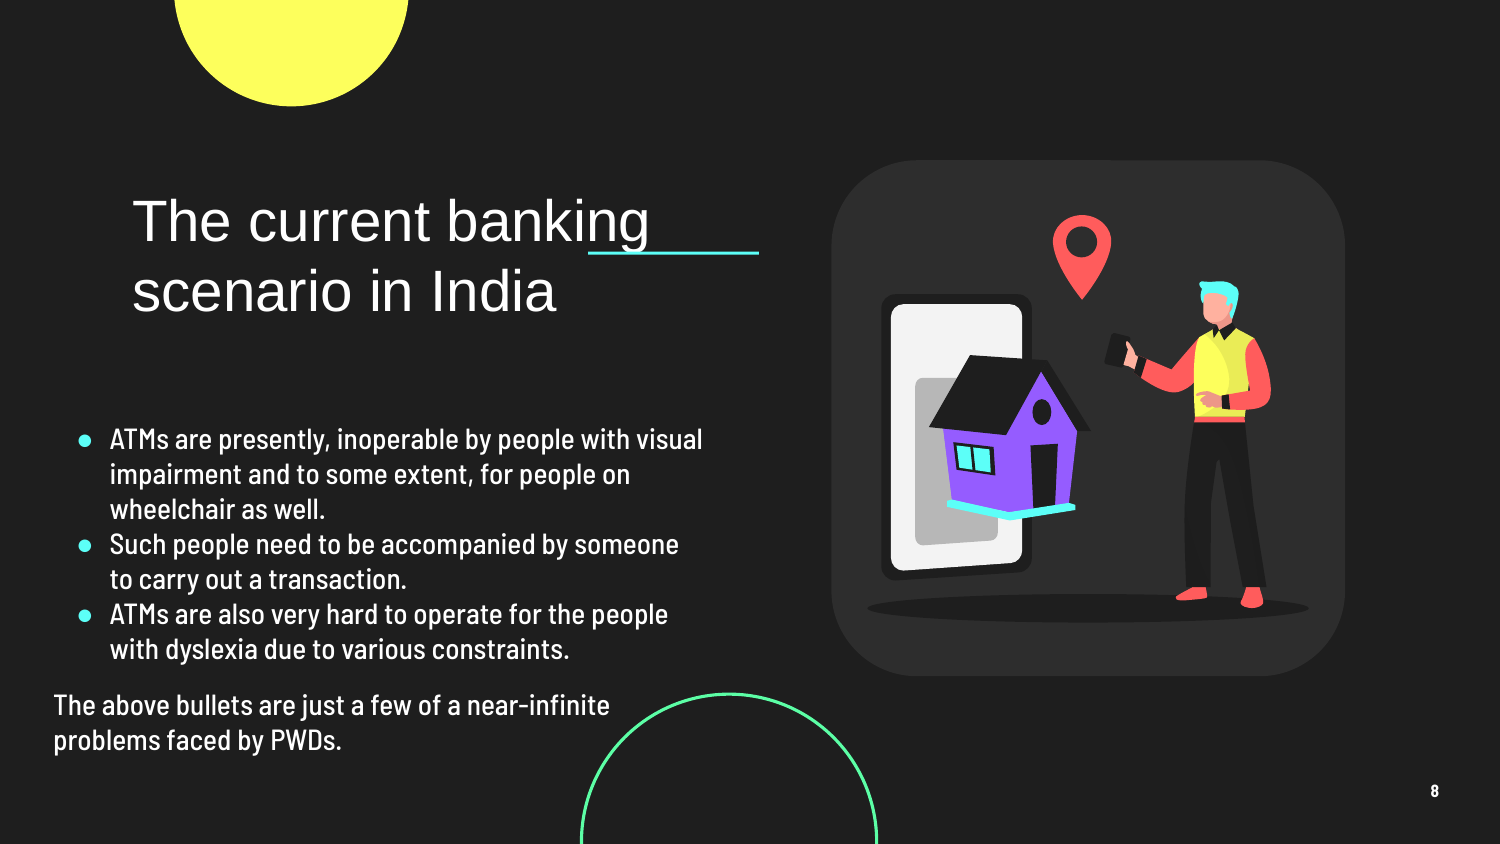

# The current banking scenario in India

ATMs are presently, inoperable by people with visual impairment and to some extent, for people on wheelchair as well.
Such people need to be accompanied by someone to carry out a transaction.
ATMs are also very hard to operate for the people with dyslexia due to various constraints.
The above bullets are just a few of a near-infinite problems faced by PWDs.

8